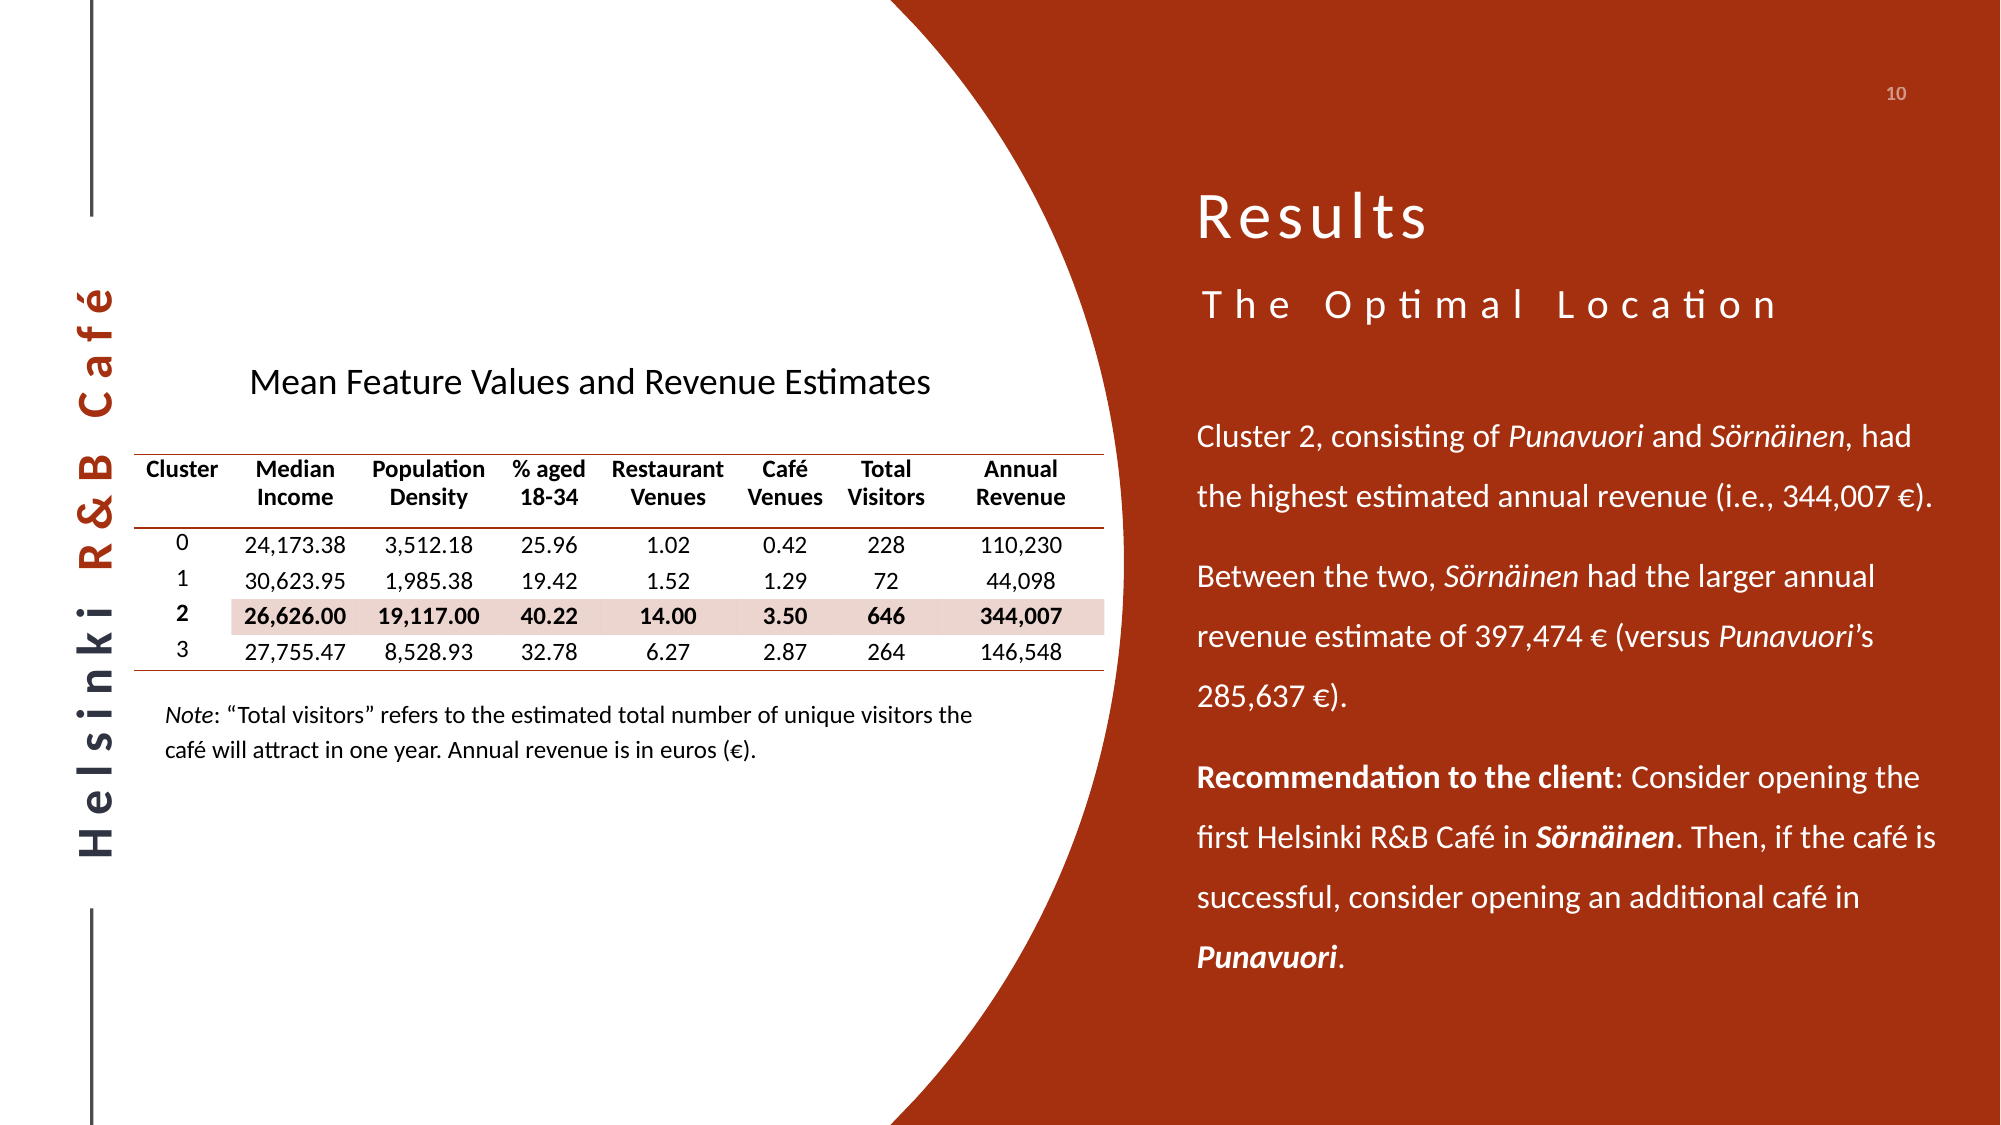

# Results
The Optimal Location
Mean Feature Values and Revenue Estimates
Cluster 2, consisting of Punavuori and Sörnäinen, had the highest estimated annual revenue (i.e., 344,007 €).
Between the two, Sörnäinen had the larger annual revenue estimate of 397,474 € (versus Punavuori’s 285,637 €).
Recommendation to the client: Consider opening the first Helsinki R&B Café in Sörnäinen. Then, if the café is successful, consider opening an additional café in Punavuori.

| Cluster | Median Income | Population Density | % aged 18-34 | Restaurant Venues | Café Venues | Total Visitors | Annual Revenue |
| --- | --- | --- | --- | --- | --- | --- | --- |
| 0 | 24,173.38 | 3,512.18 | 25.96 | 1.02 | 0.42 | 228 | 110,230 |
| 1 | 30,623.95 | 1,985.38 | 19.42 | 1.52 | 1.29 | 72 | 44,098 |
| 2 | 26,626.00 | 19,117.00 | 40.22 | 14.00 | 3.50 | 646 | 344,007 |
| 3 | 27,755.47 | 8,528.93 | 32.78 | 6.27 | 2.87 | 264 | 146,548 |
Note: “Total visitors” refers to the estimated total number of unique visitors the café will attract in one year. Annual revenue is in euros (€).